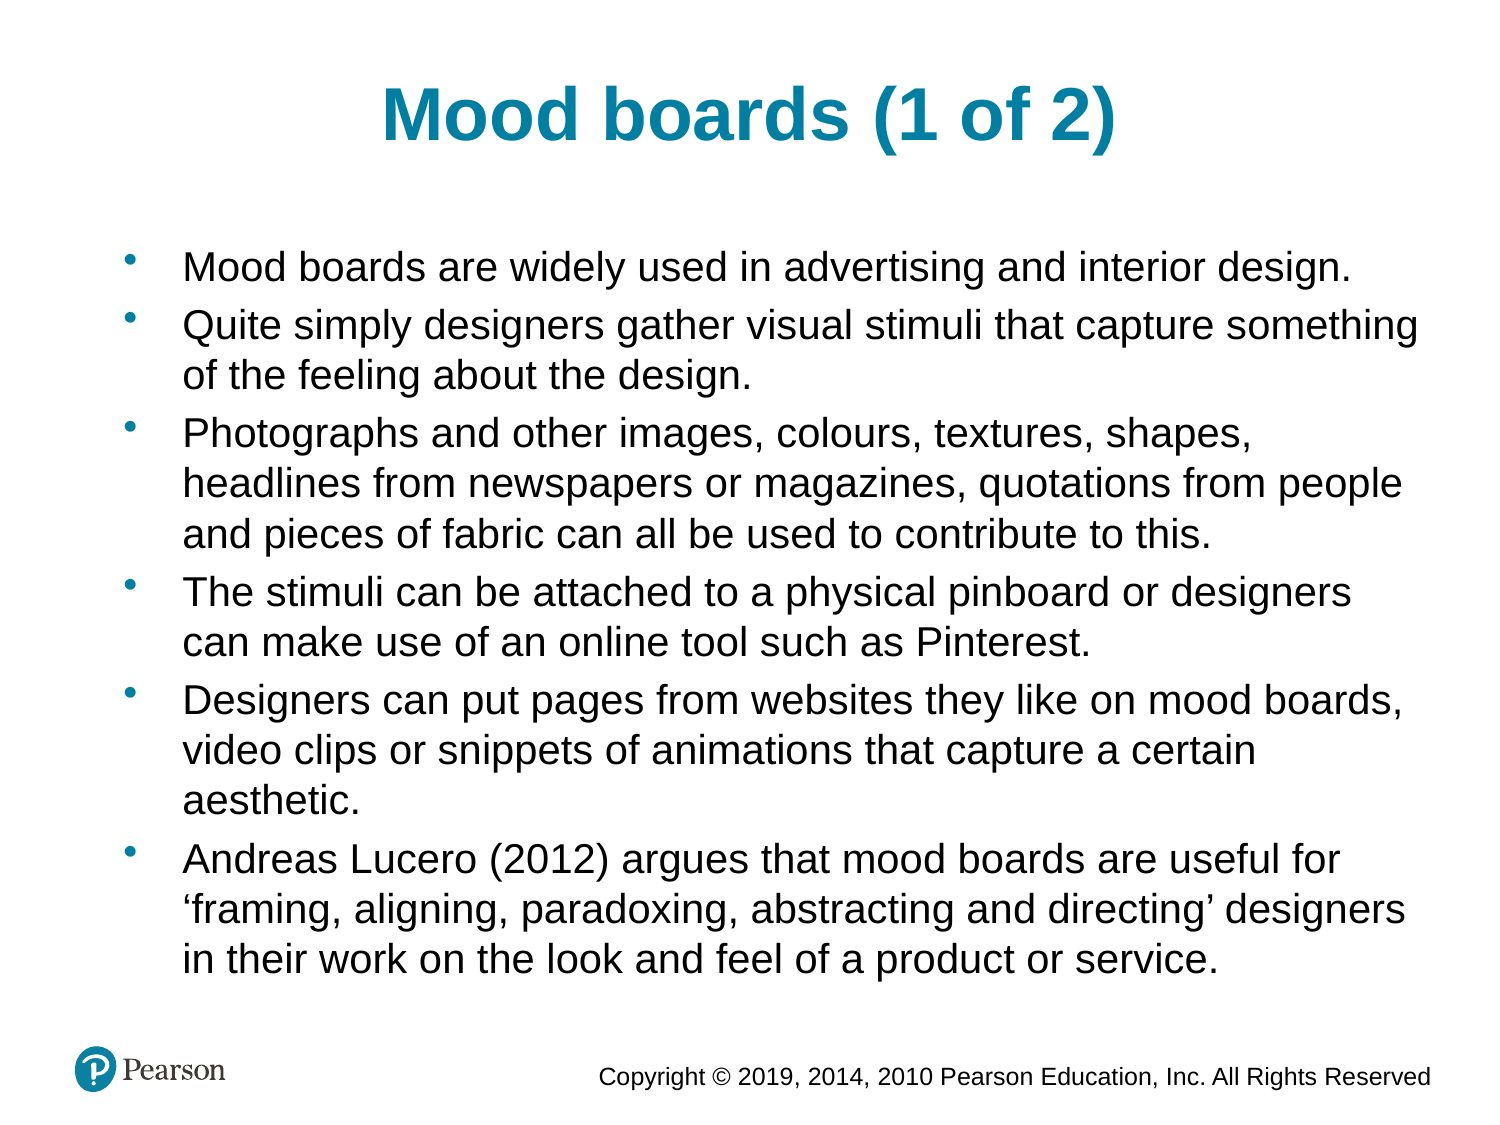

Mood boards (1 of 2)
Mood boards are widely used in advertising and interior design.
Quite simply designers gather visual stimuli that capture something of the feeling about the design.
Photographs and other images, colours, textures, shapes, headlines from newspapers or magazines, quotations from people and pieces of fabric can all be used to contribute to this.
The stimuli can be attached to a physical pinboard or designers can make use of an online tool such as Pinterest.
Designers can put pages from websites they like on mood boards, video clips or snippets of animations that capture a certain aesthetic.
Andreas Lucero (2012) argues that mood boards are useful for ‘framing, aligning, paradoxing, abstracting and directing’ designers in their work on the look and feel of a product or service.